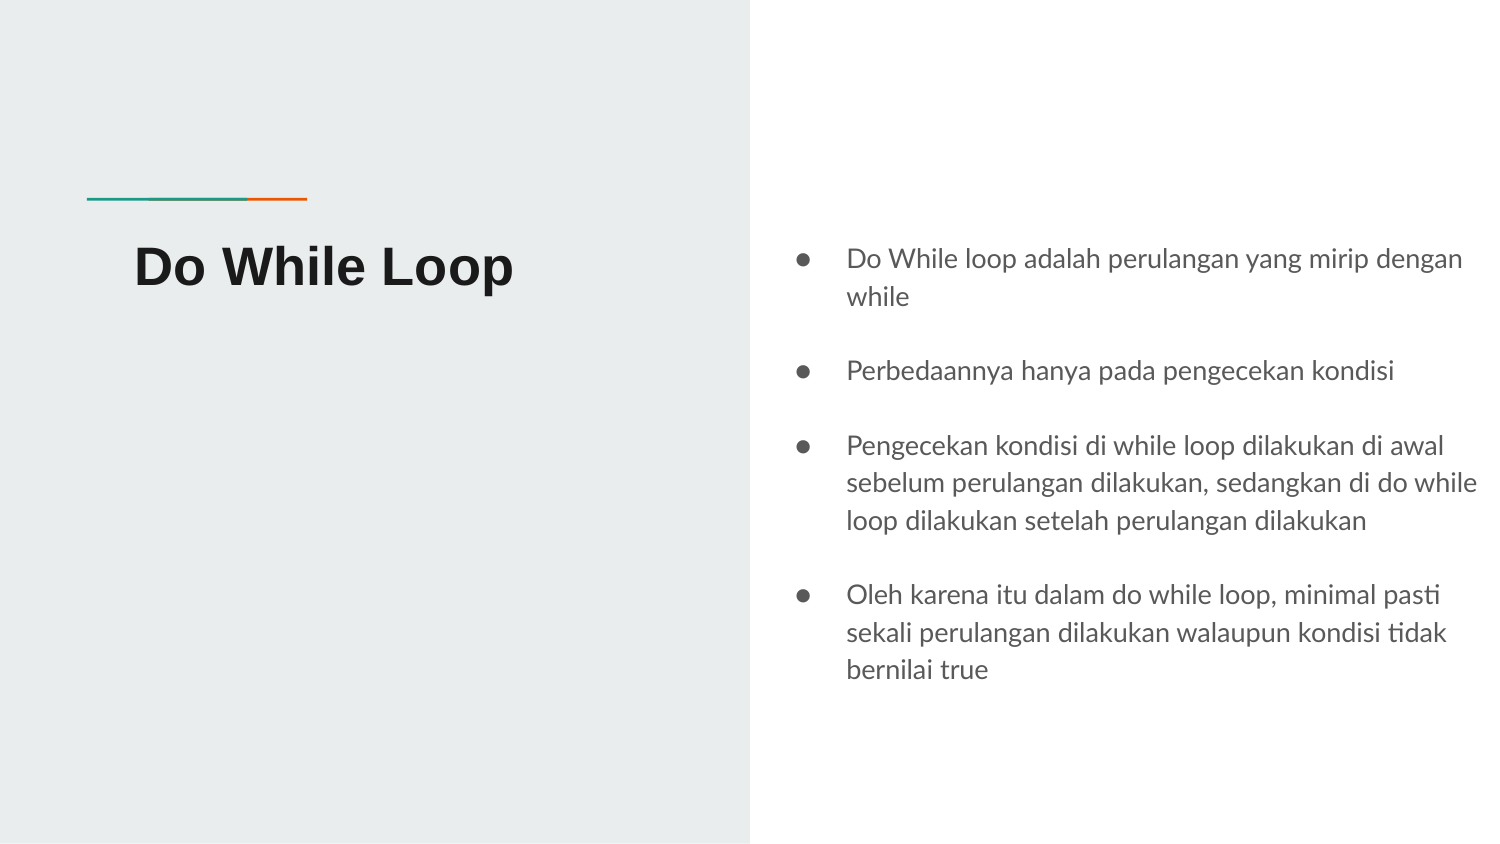

# Do While Loop
Do While loop adalah perulangan yang mirip dengan while

Perbedaannya hanya pada pengecekan kondisi

Pengecekan kondisi di while loop dilakukan di awal sebelum perulangan dilakukan, sedangkan di do while loop dilakukan setelah perulangan dilakukan

Oleh karena itu dalam do while loop, minimal pasti sekali perulangan dilakukan walaupun kondisi tidak bernilai true